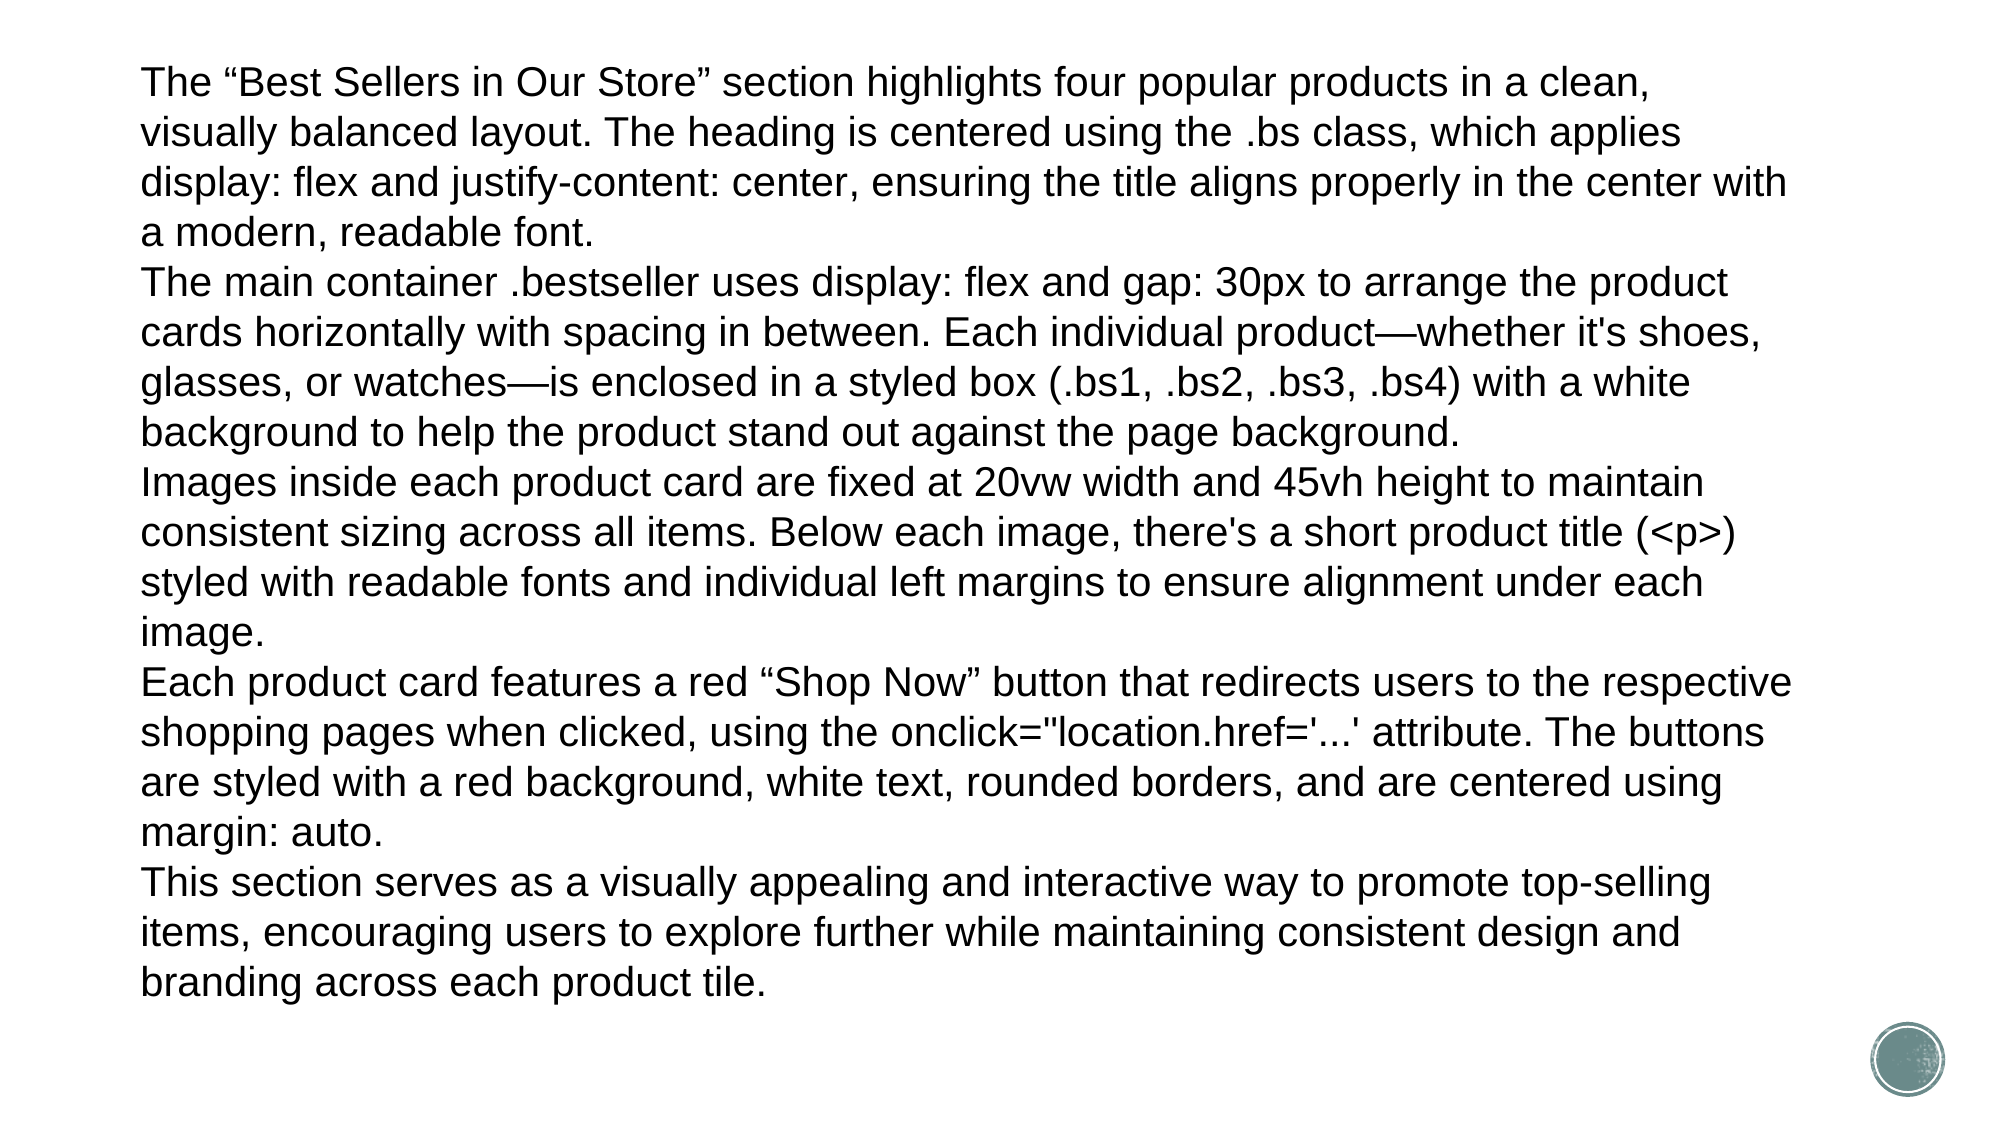

The “Best Sellers in Our Store” section highlights four popular products in a clean, visually balanced layout. The heading is centered using the .bs class, which applies display: flex and justify-content: center, ensuring the title aligns properly in the center with a modern, readable font.
The main container .bestseller uses display: flex and gap: 30px to arrange the product cards horizontally with spacing in between. Each individual product—whether it's shoes, glasses, or watches—is enclosed in a styled box (.bs1, .bs2, .bs3, .bs4) with a white background to help the product stand out against the page background.
Images inside each product card are fixed at 20vw width and 45vh height to maintain consistent sizing across all items. Below each image, there's a short product title (<p>) styled with readable fonts and individual left margins to ensure alignment under each image.
Each product card features a red “Shop Now” button that redirects users to the respective shopping pages when clicked, using the onclick="location.href='...' attribute. The buttons are styled with a red background, white text, rounded borders, and are centered using margin: auto.
This section serves as a visually appealing and interactive way to promote top-selling items, encouraging users to explore further while maintaining consistent design and branding across each product tile.